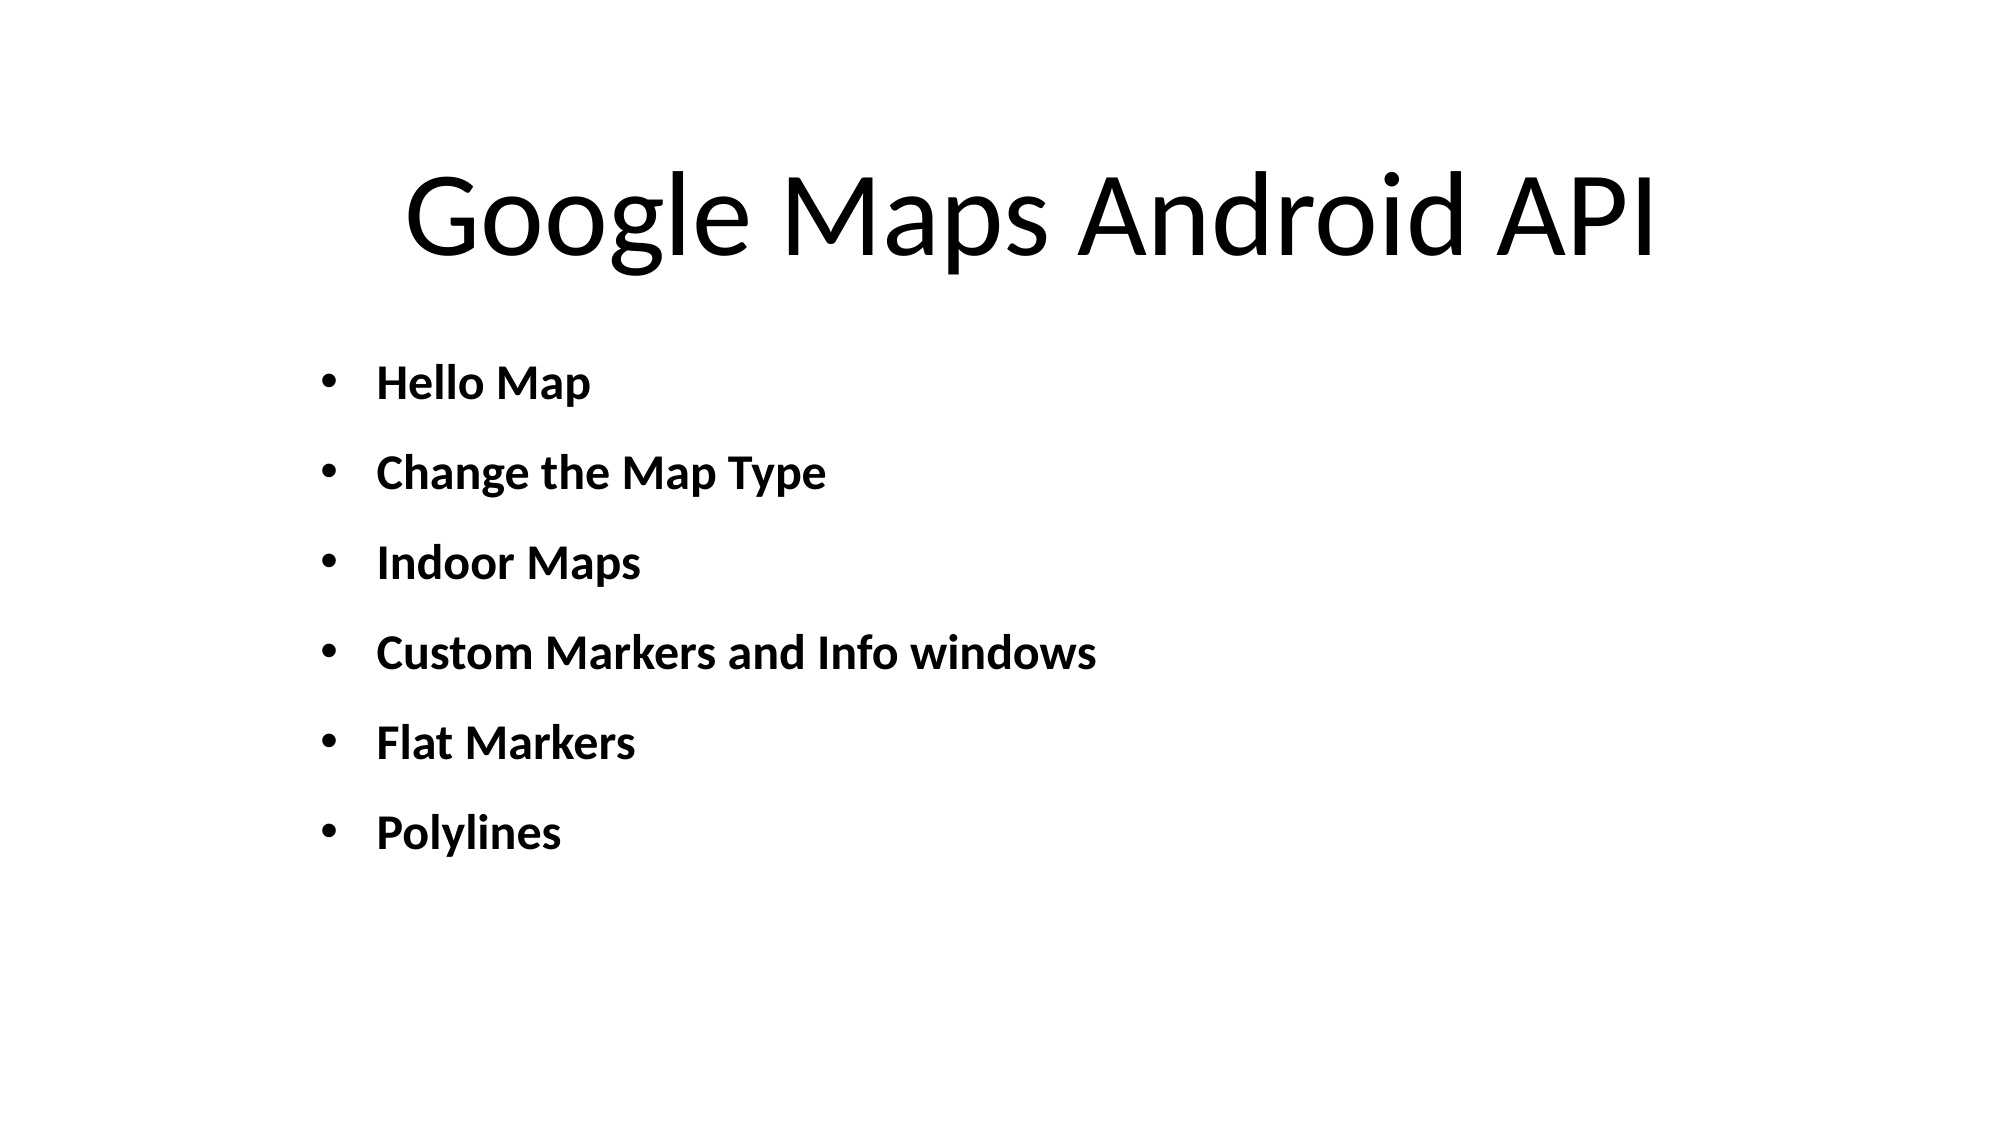

# Google Maps Android API
Hello Map
Change the Map Type
Indoor Maps
Custom Markers and Info windows
Flat Markers
Polylines